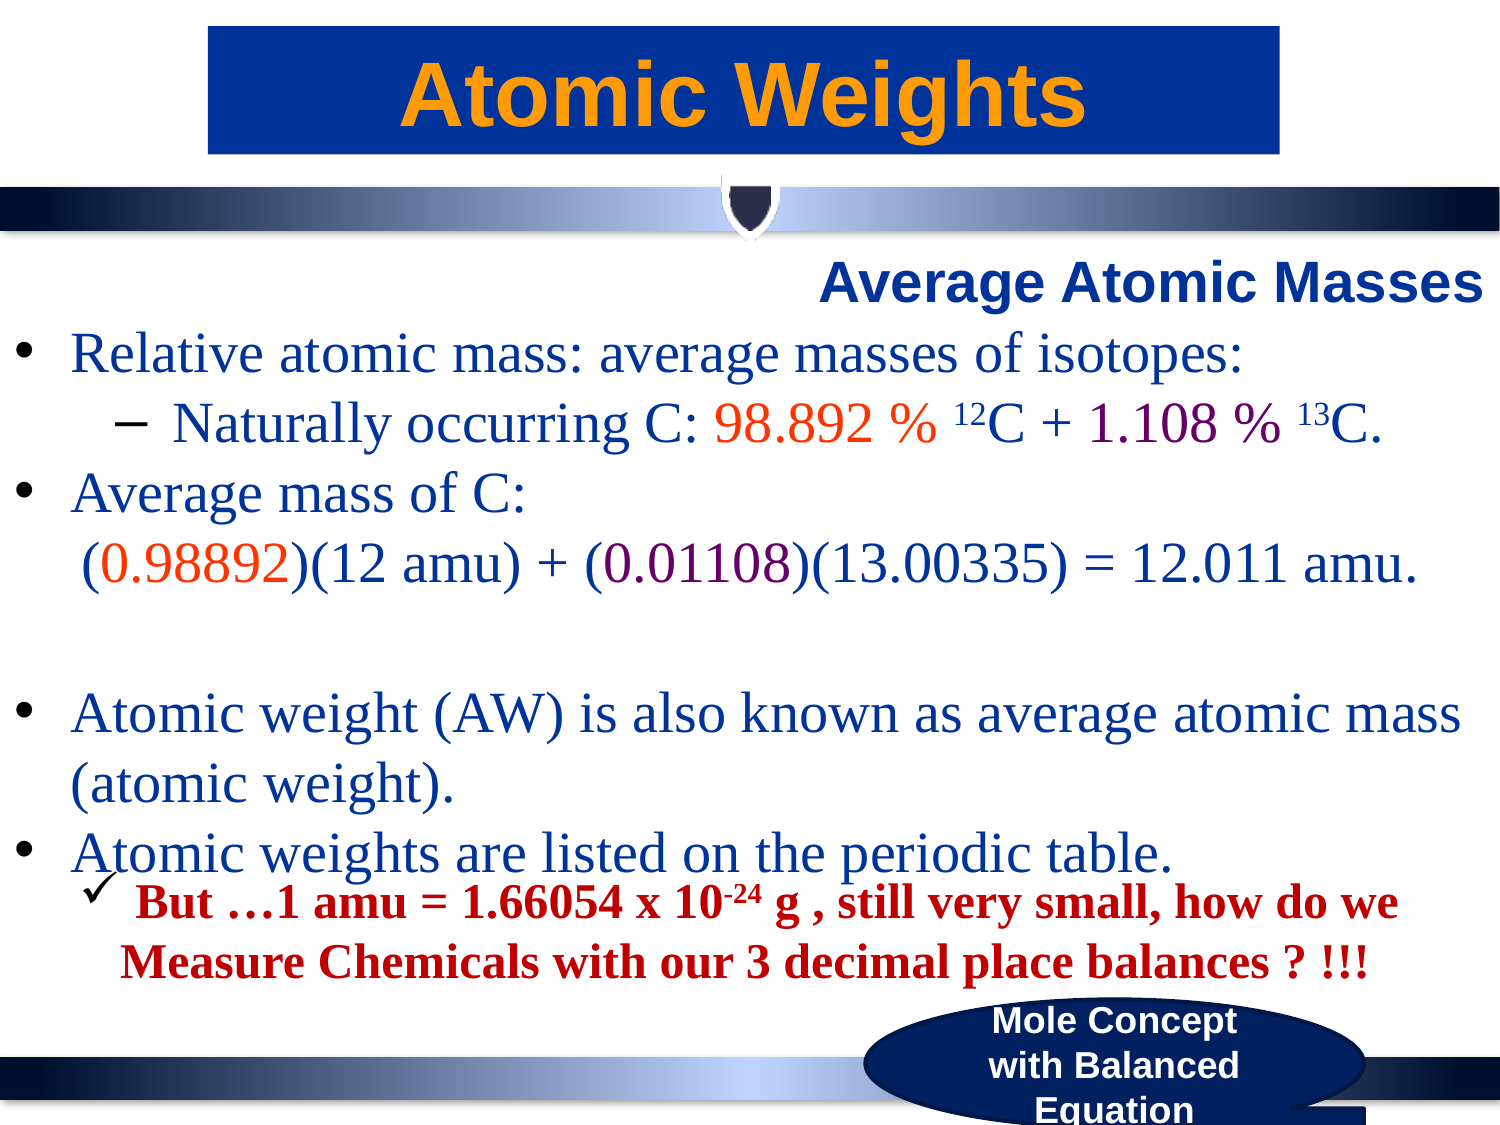

Atomic Weights
Average Atomic Masses
Relative atomic mass: average masses of isotopes:
Naturally occurring C: 98.892 % 12C + 1.108 % 13C.
Average mass of C:
(0.98892)(12 amu) + (0.01108)(13.00335) = 12.011 amu.

Atomic weight (AW) is also known as average atomic mass (atomic weight).
Atomic weights are listed on the periodic table.
But …1 amu = 1.66054 x 10-24 g , still very small, how do we
Measure Chemicals with our 3 decimal place balances ? !!!
Mole Concept with Balanced Equation